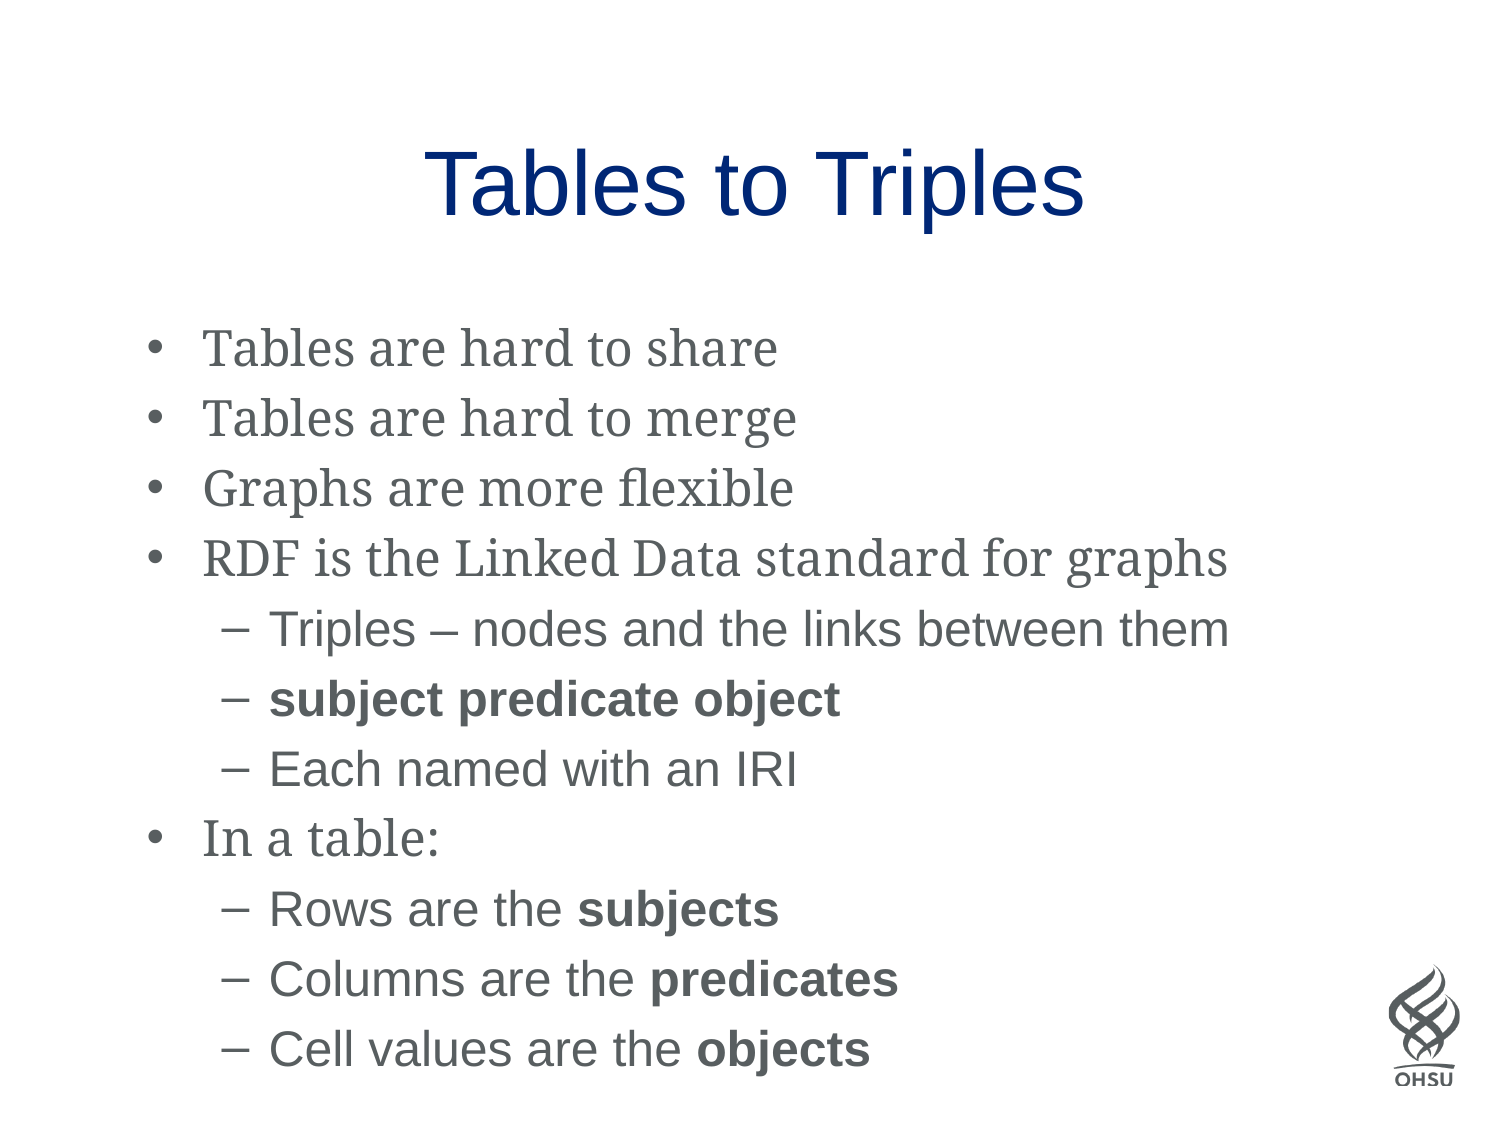

# Tables to Triples
Tables are hard to share
Tables are hard to merge
Graphs are more flexible
RDF is the Linked Data standard for graphs
Triples – nodes and the links between them
subject predicate object
Each named with an IRI
In a table:
Rows are the subjects
Columns are the predicates
Cell values are the objects